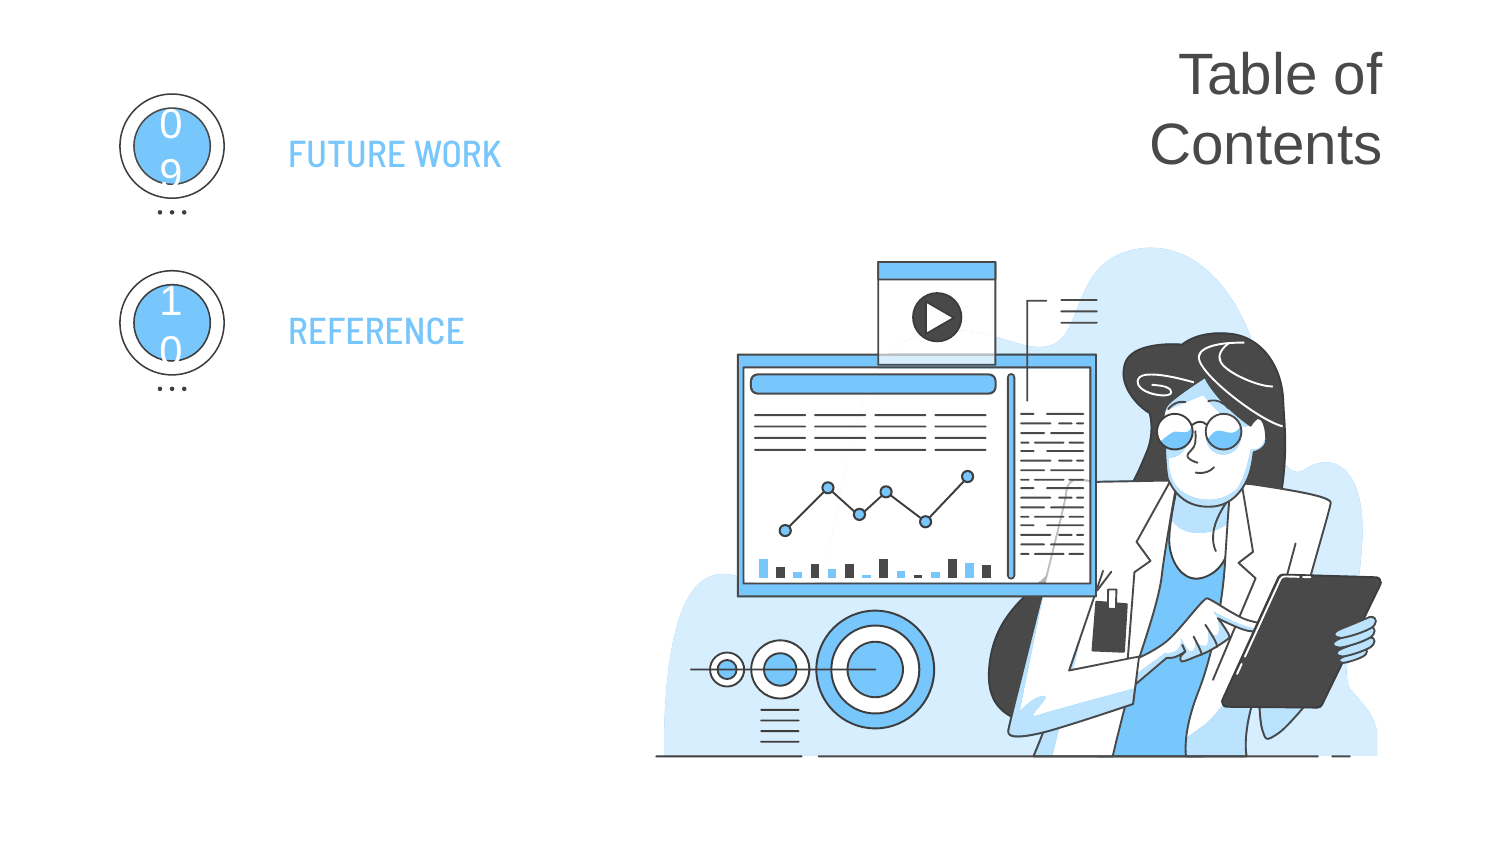

# Table of Contents

FUTURE WORK

09

REFERENCE
10
07
08